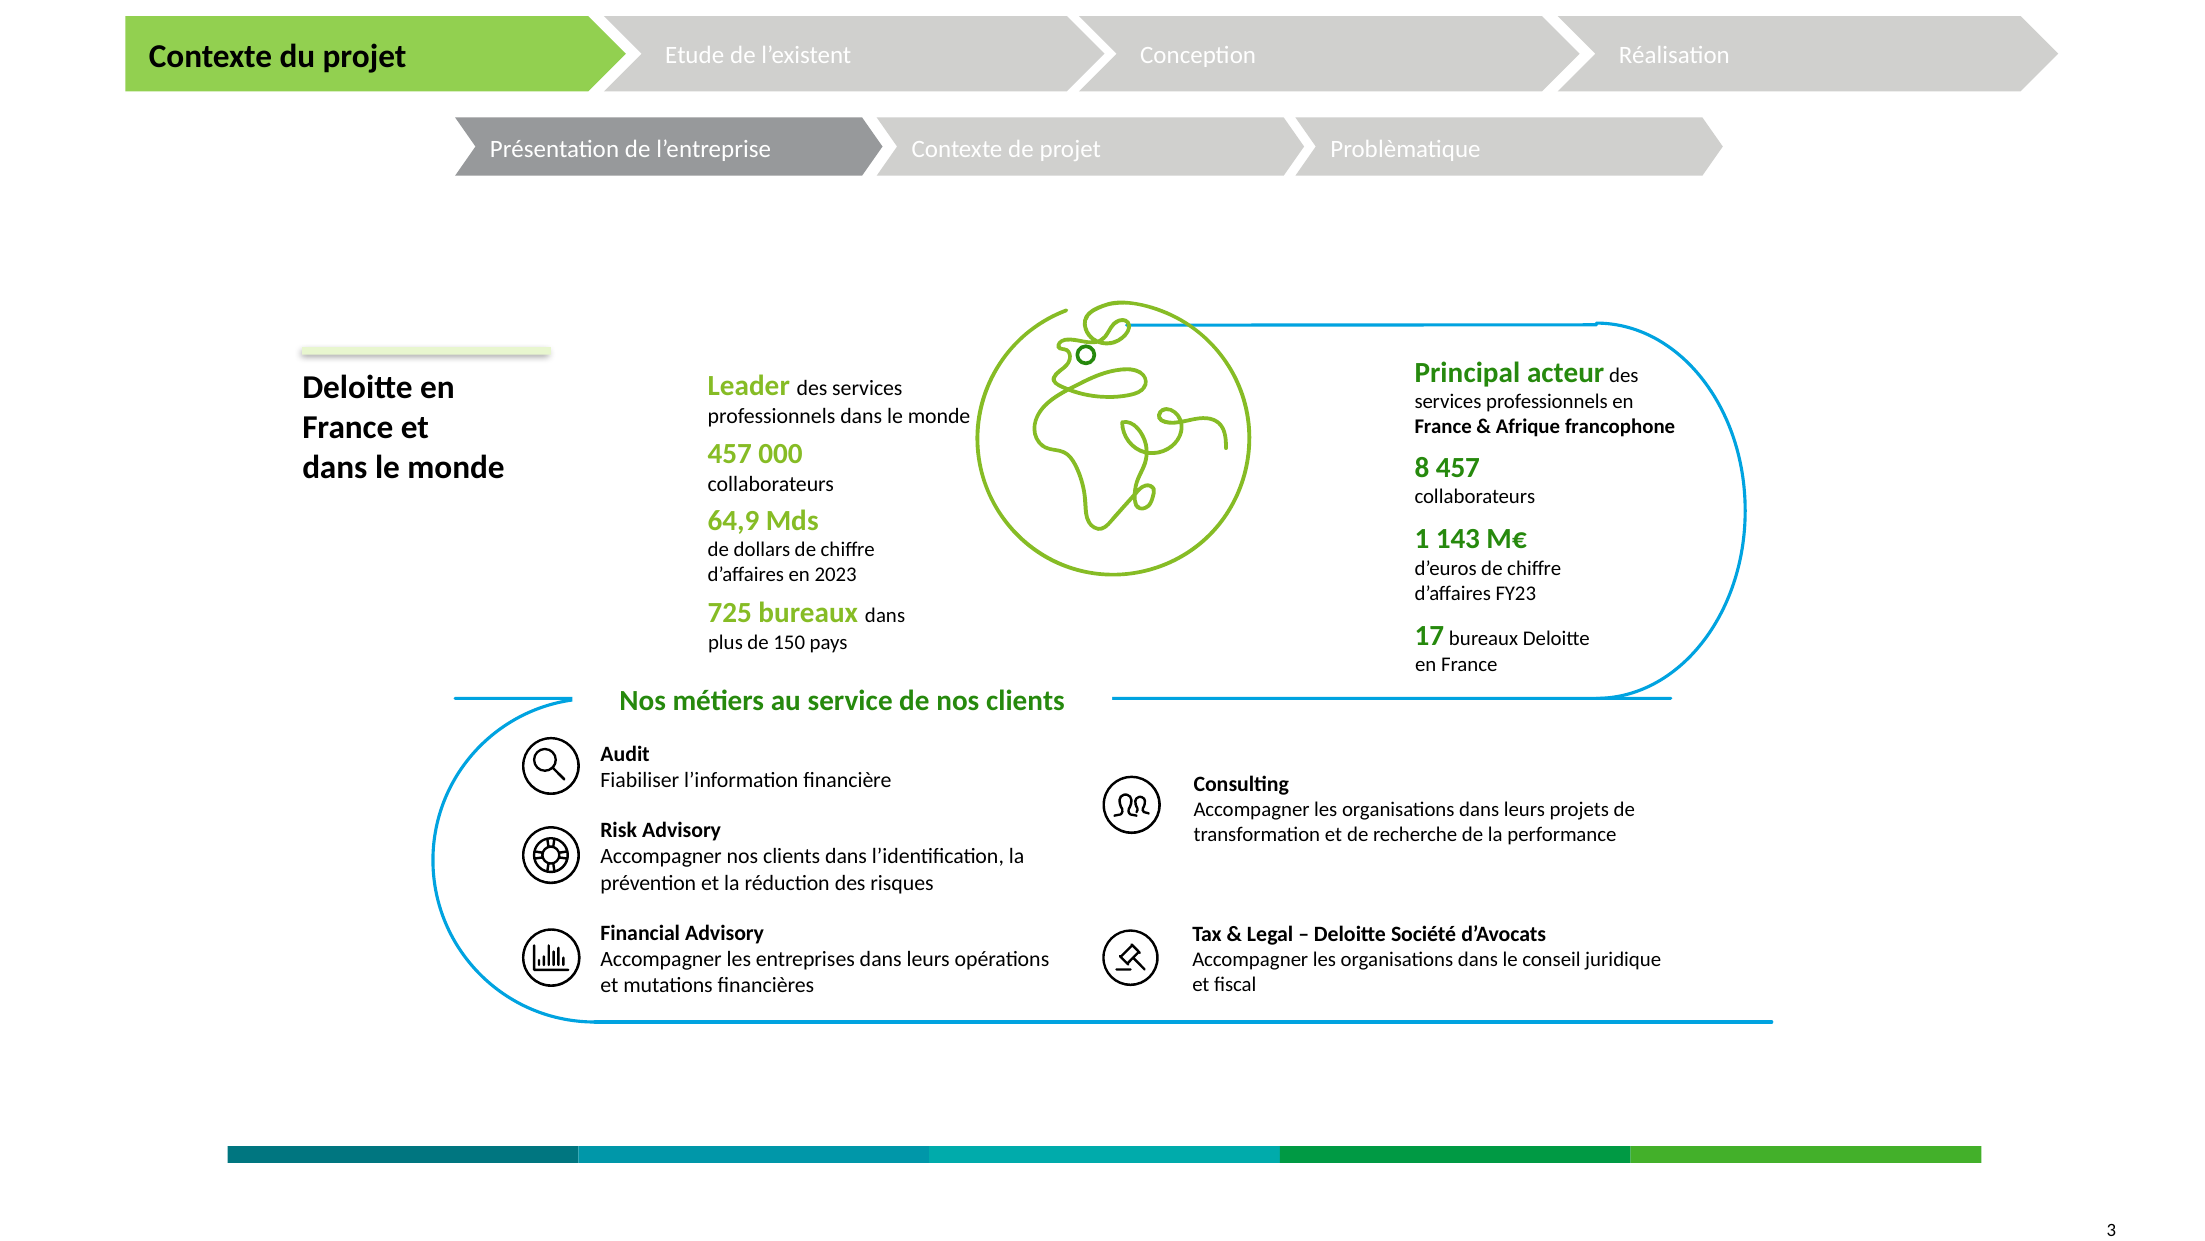

Contexte du projet
Etude de l’existent
Conception
Présentation de l’entreprise
Contexte de projet
Problèmatique
Réalisation

Principal acteur des
services professionnels en France & Afrique francophone
Deloitte en France et
dans le monde
Leader des services professionnels dans le monde
457 000
collaborateurs
8 457
collaborateurs
64,9 Mds
de dollars de chiffre
d’affaires en 2023
1 143 M€
d’euros de chiffre
d’affaires FY23
725 bureaux dans
plus de 150 pays
17 bureaux Deloitte
en France
Nos métiers au service de nos clients

Audit
Fiabiliser l’information financière
Consulting
Accompagner les organisations dans leurs projets de transformation et de recherche de la performance

Risk Advisory
Accompagner nos clients dans l’identification, la prévention et la réduction des risques

Financial Advisory
Accompagner les entreprises dans leurs opérations et mutations financières
Tax & Legal – Deloitte Société d’Avocats
Accompagner les organisations dans le conseil juridique et fiscal

3